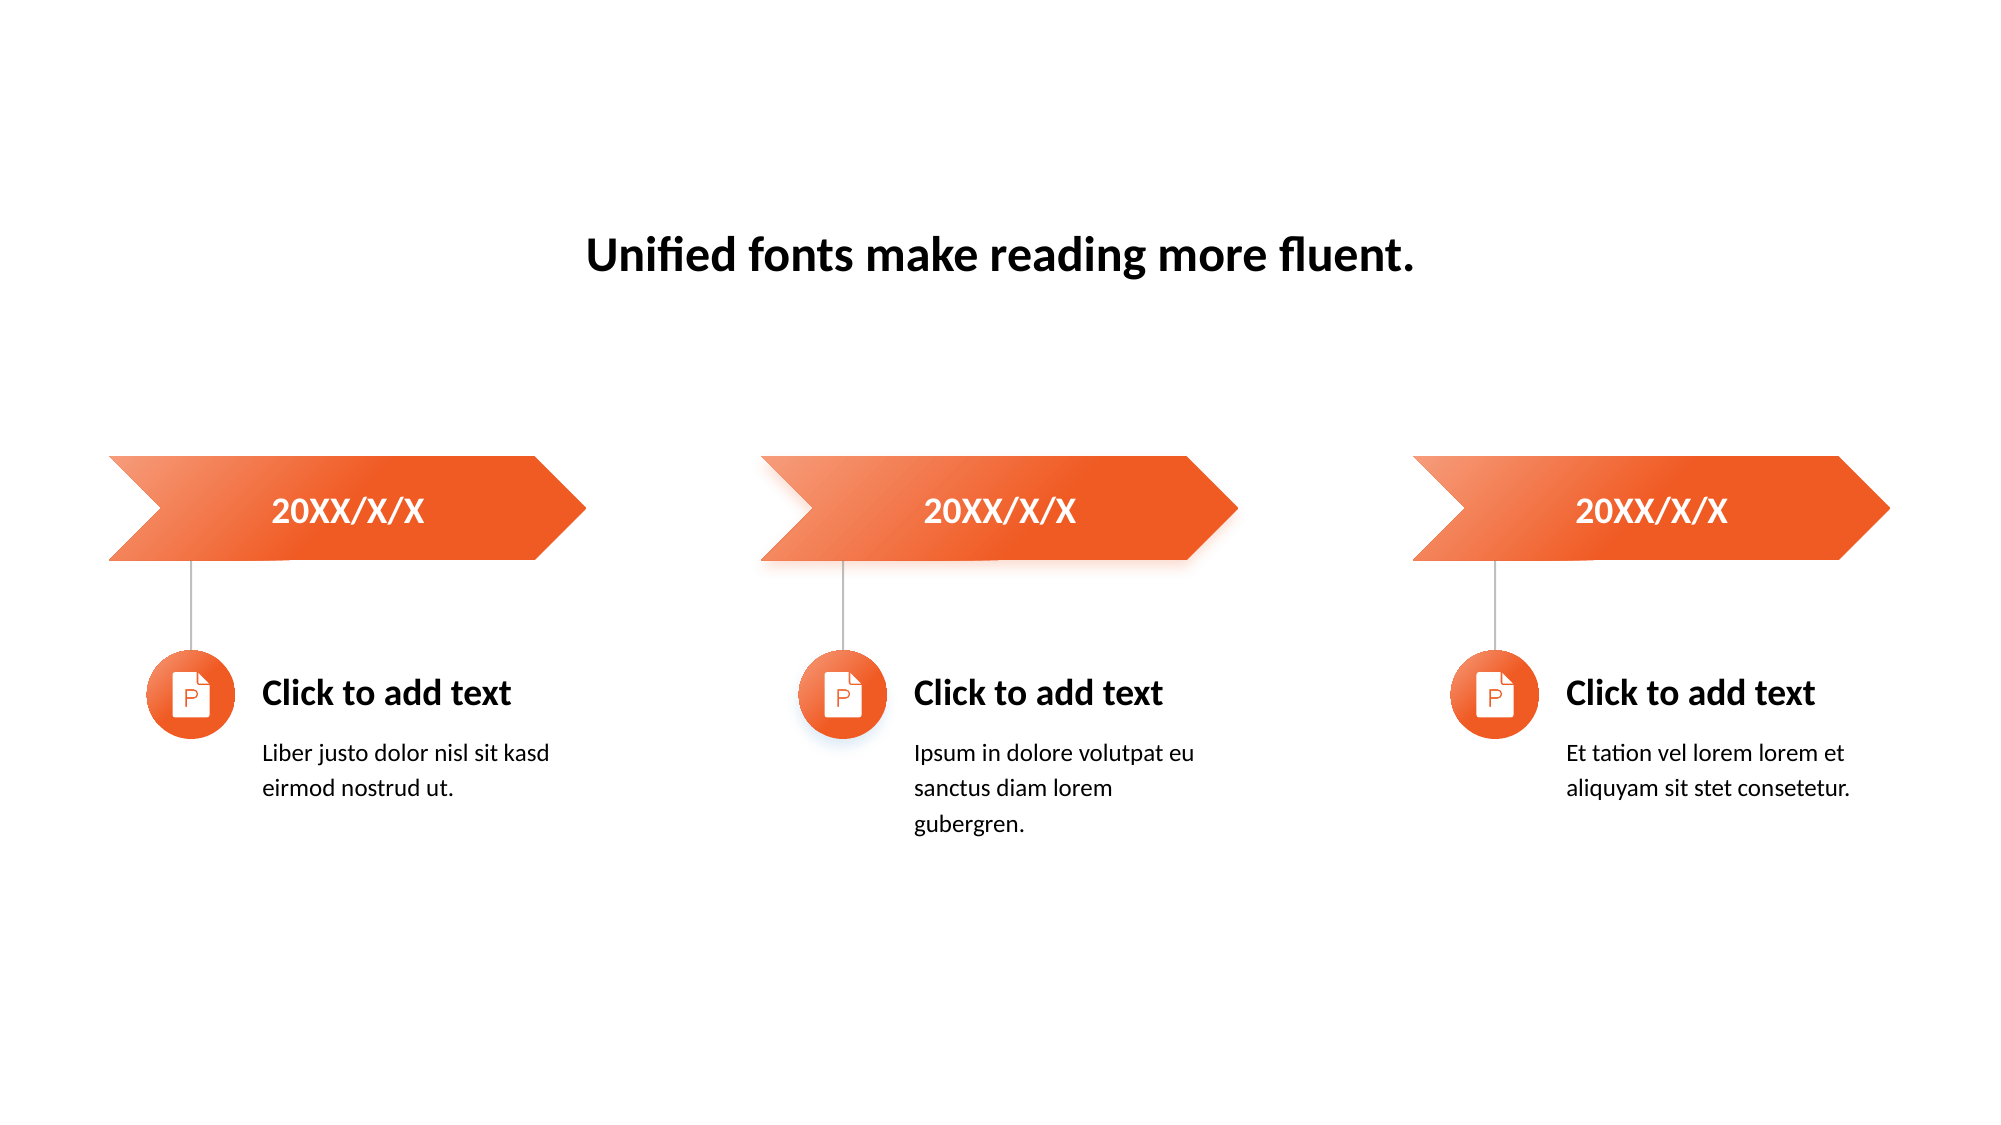

Unified fonts make reading more fluent.
20XX/X/X

Click to add text

Liber justo dolor nisl sit kasd eirmod nostrud ut.
20XX/X/X

Click to add text

Ipsum in dolore volutpat eu sanctus diam lorem gubergren.
20XX/X/X
Erat et dolore lobortis erat stet consequat zzril.
Click to add text

Et tation vel lorem lorem et aliquyam sit stet consetetur.